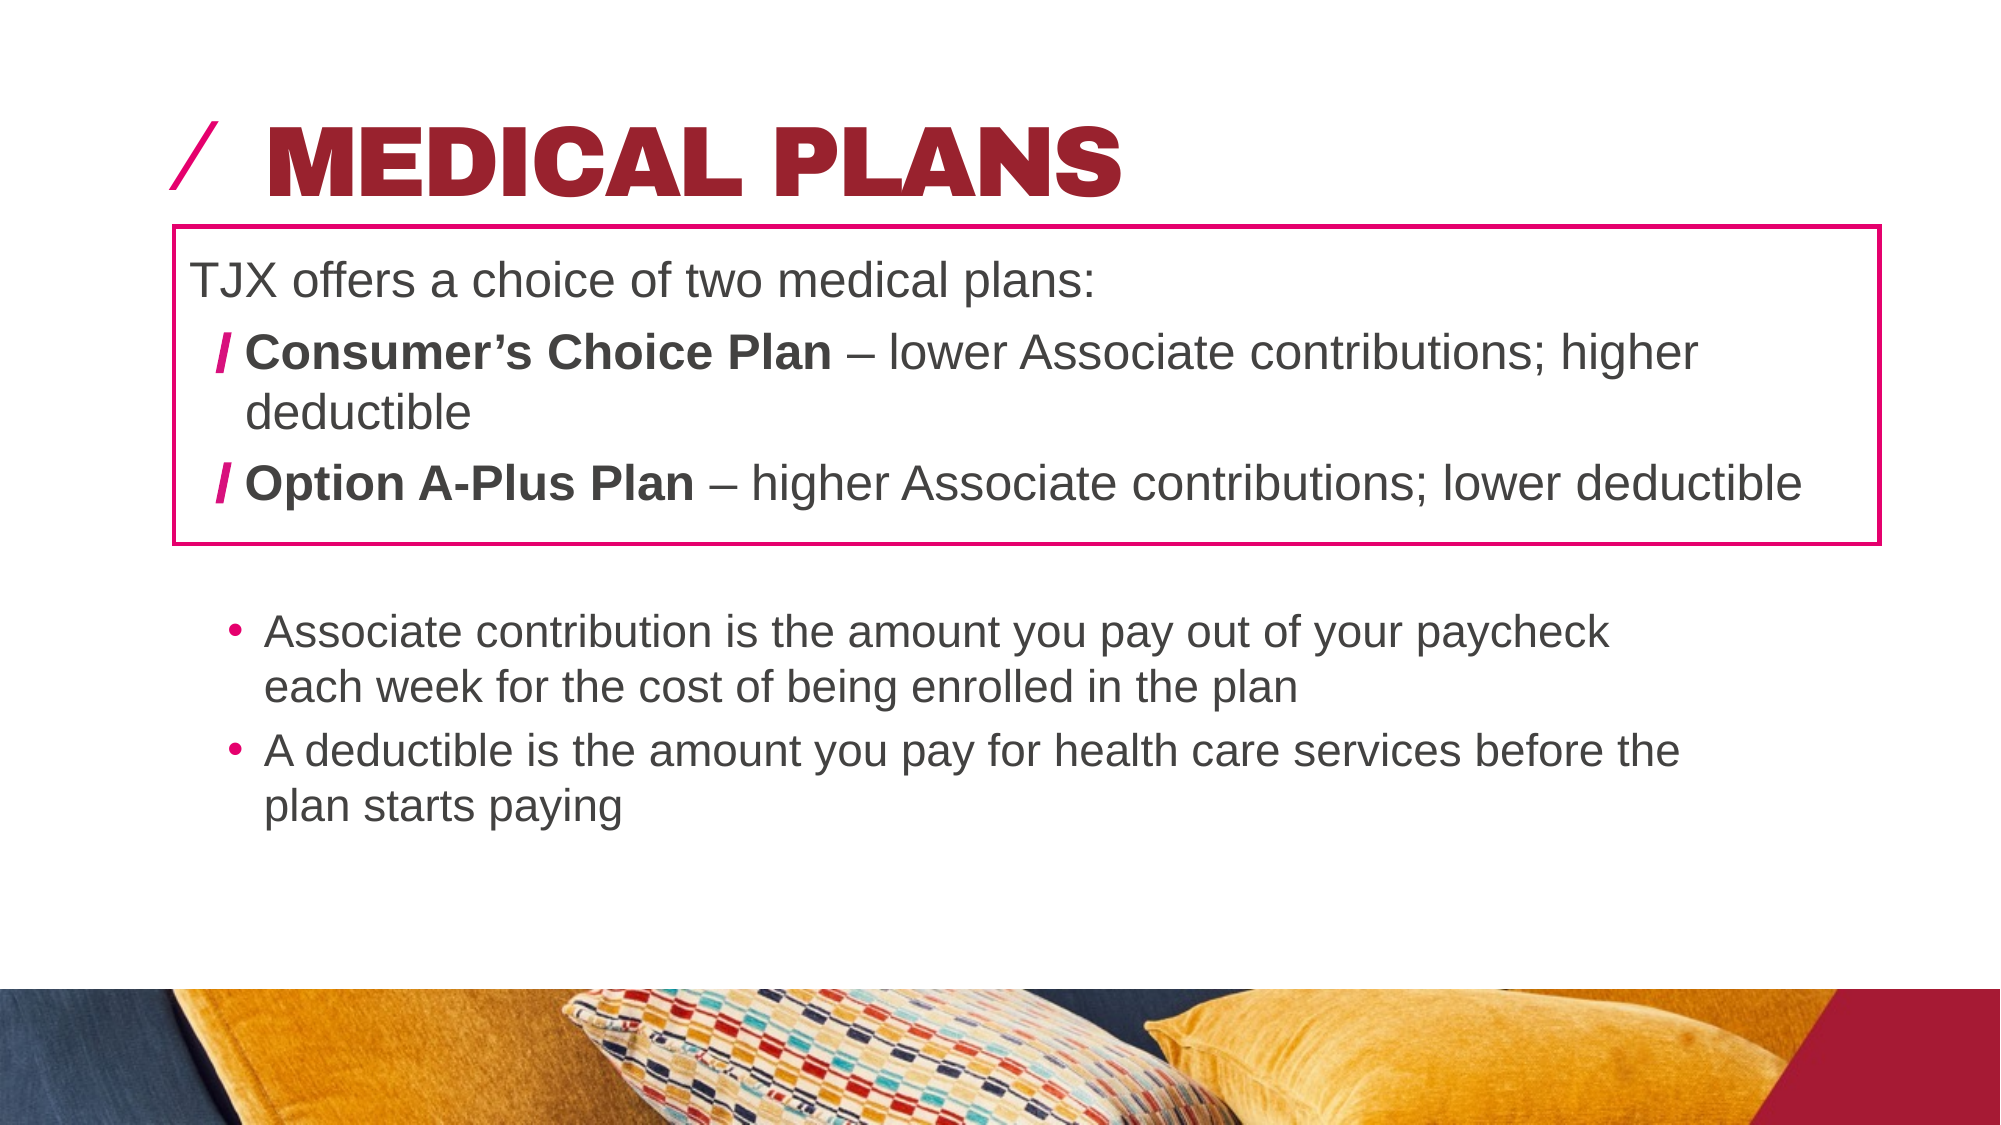

3
MEDICAL PLANS

TJX offers a choice of two medical plans:
/ Consumer’s Choice Plan – lower Associate contributions; higher deductible
/ Option A-Plus Plan – higher Associate contributions; lower deductible

Associate contribution is the amount you pay out of your paycheck each week for the cost of being enrolled in the plan
A deductible is the amount you pay for health care services before the plan starts paying